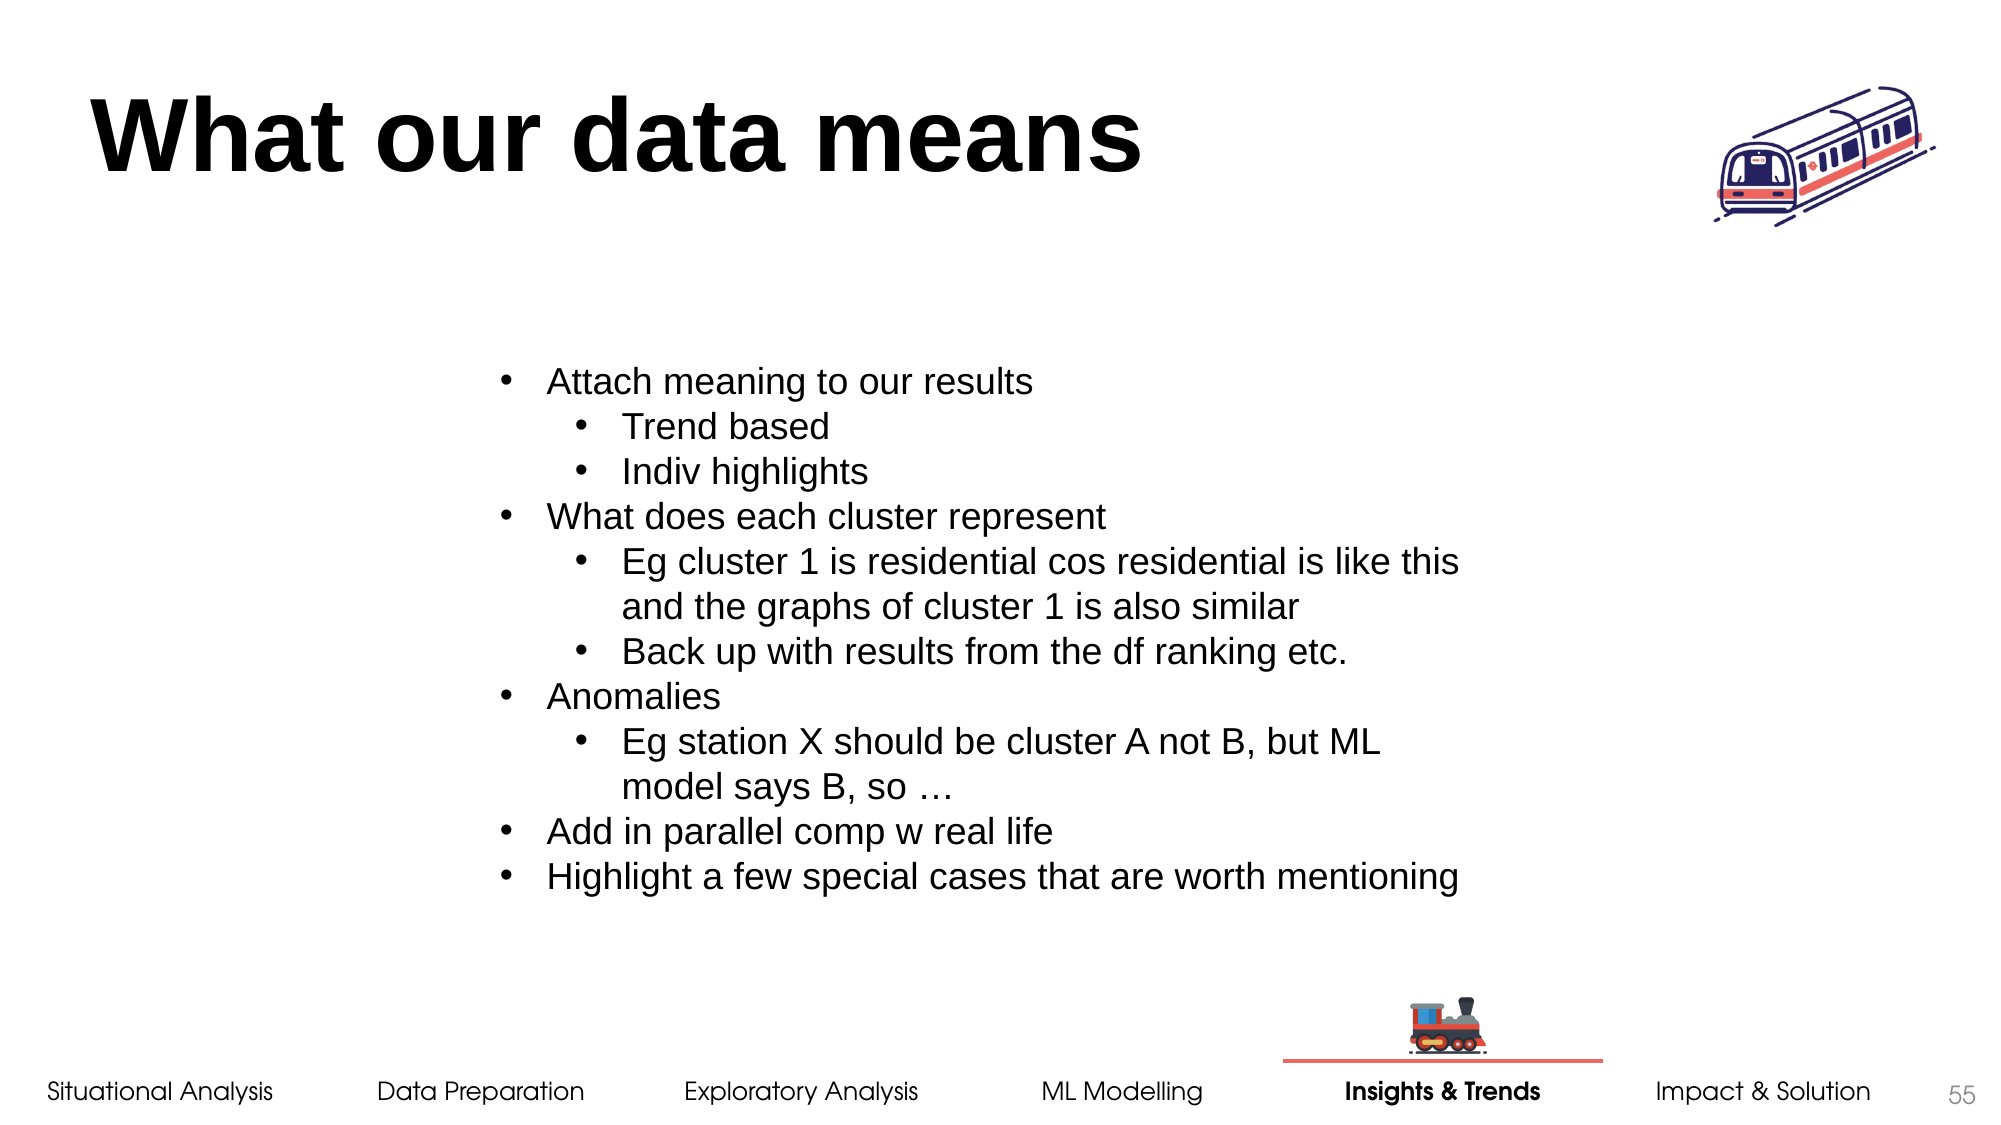

What our data means

Attach meaning to our results
Trend based
Indiv highlights
What does each cluster represent
Eg cluster 1 is residential cos residential is like this and the graphs of cluster 1 is also similar
Back up with results from the df ranking etc.
Anomalies
Eg station X should be cluster A not B, but ML model says B, so …
Add in parallel comp w real life
Highlight a few special cases that are worth mentioning
55